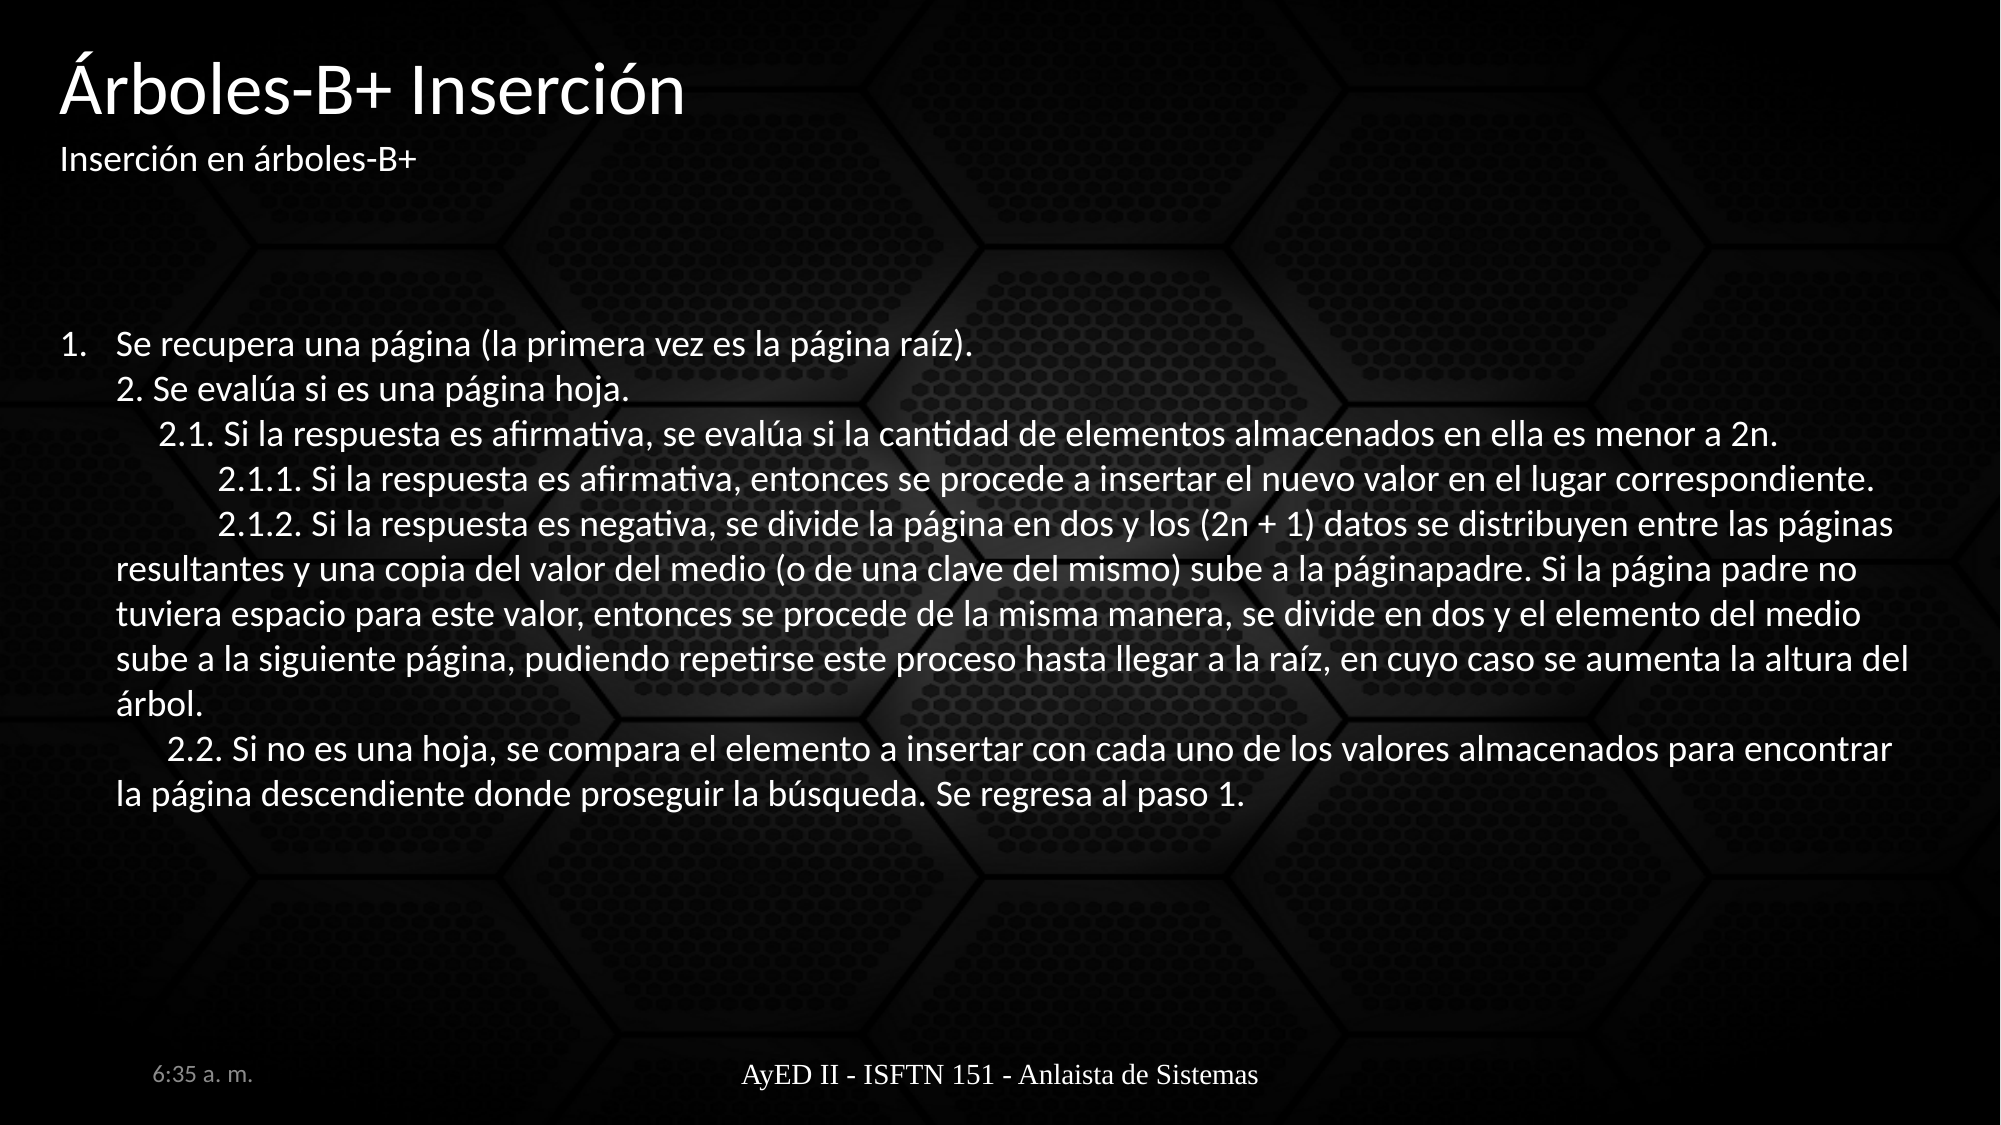

# Árboles-B+ Inserción
Inserción en árboles-B+
Se recupera una página (la primera vez es la página raíz).
2. Se evalúa si es una página hoja.
     2.1. Si la respuesta es afirmativa, se evalúa si la cantidad de elementos almacenados en ella es menor a 2n.
            2.1.1. Si la respuesta es afirmativa, entonces se procede a insertar el nuevo valor en el lugar correspondiente.
            2.1.2. Si la respuesta es negativa, se divide la página en dos y los (2n + 1) datos se distribuyen entre las páginas resultantes y una copia del valor del medio (o de una clave del mismo) sube a la páginapadre. Si la página padre no tuviera espacio para este valor, entonces se procede de la misma manera, se divide en dos y el elemento del medio sube a la siguiente página, pudiendo repetirse este proceso hasta llegar a la raíz, en cuyo caso se aumenta la altura del árbol.
      2.2. Si no es una hoja, se compara el elemento a insertar con cada uno de los valores almacenados para encontrar la página descendiente donde proseguir la búsqueda. Se regresa al paso 1.
6:35 a. m.
AyED II - ISFTN 151 - Anlaista de Sistemas